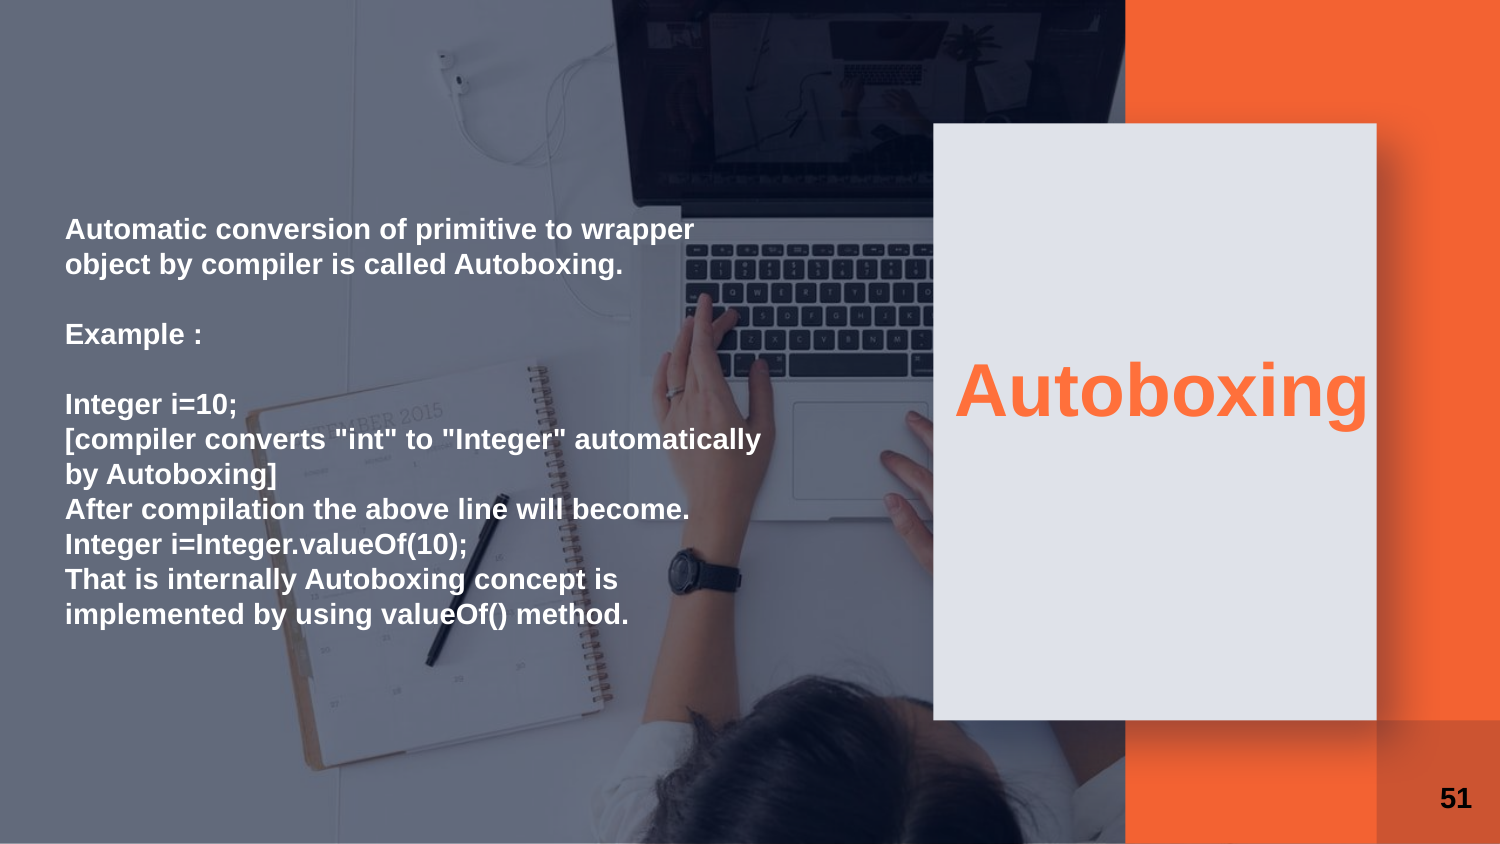

Automatic conversion of primitive to wrapper object by compiler is called Autoboxing.

Example :

Integer i=10;
[compiler converts "int" to "Integer" automatically by Autoboxing]
After compilation the above line will become.
Integer i=Integer.valueOf(10);
That is internally Autoboxing concept is implemented by using valueOf() method.
Autoboxing
51